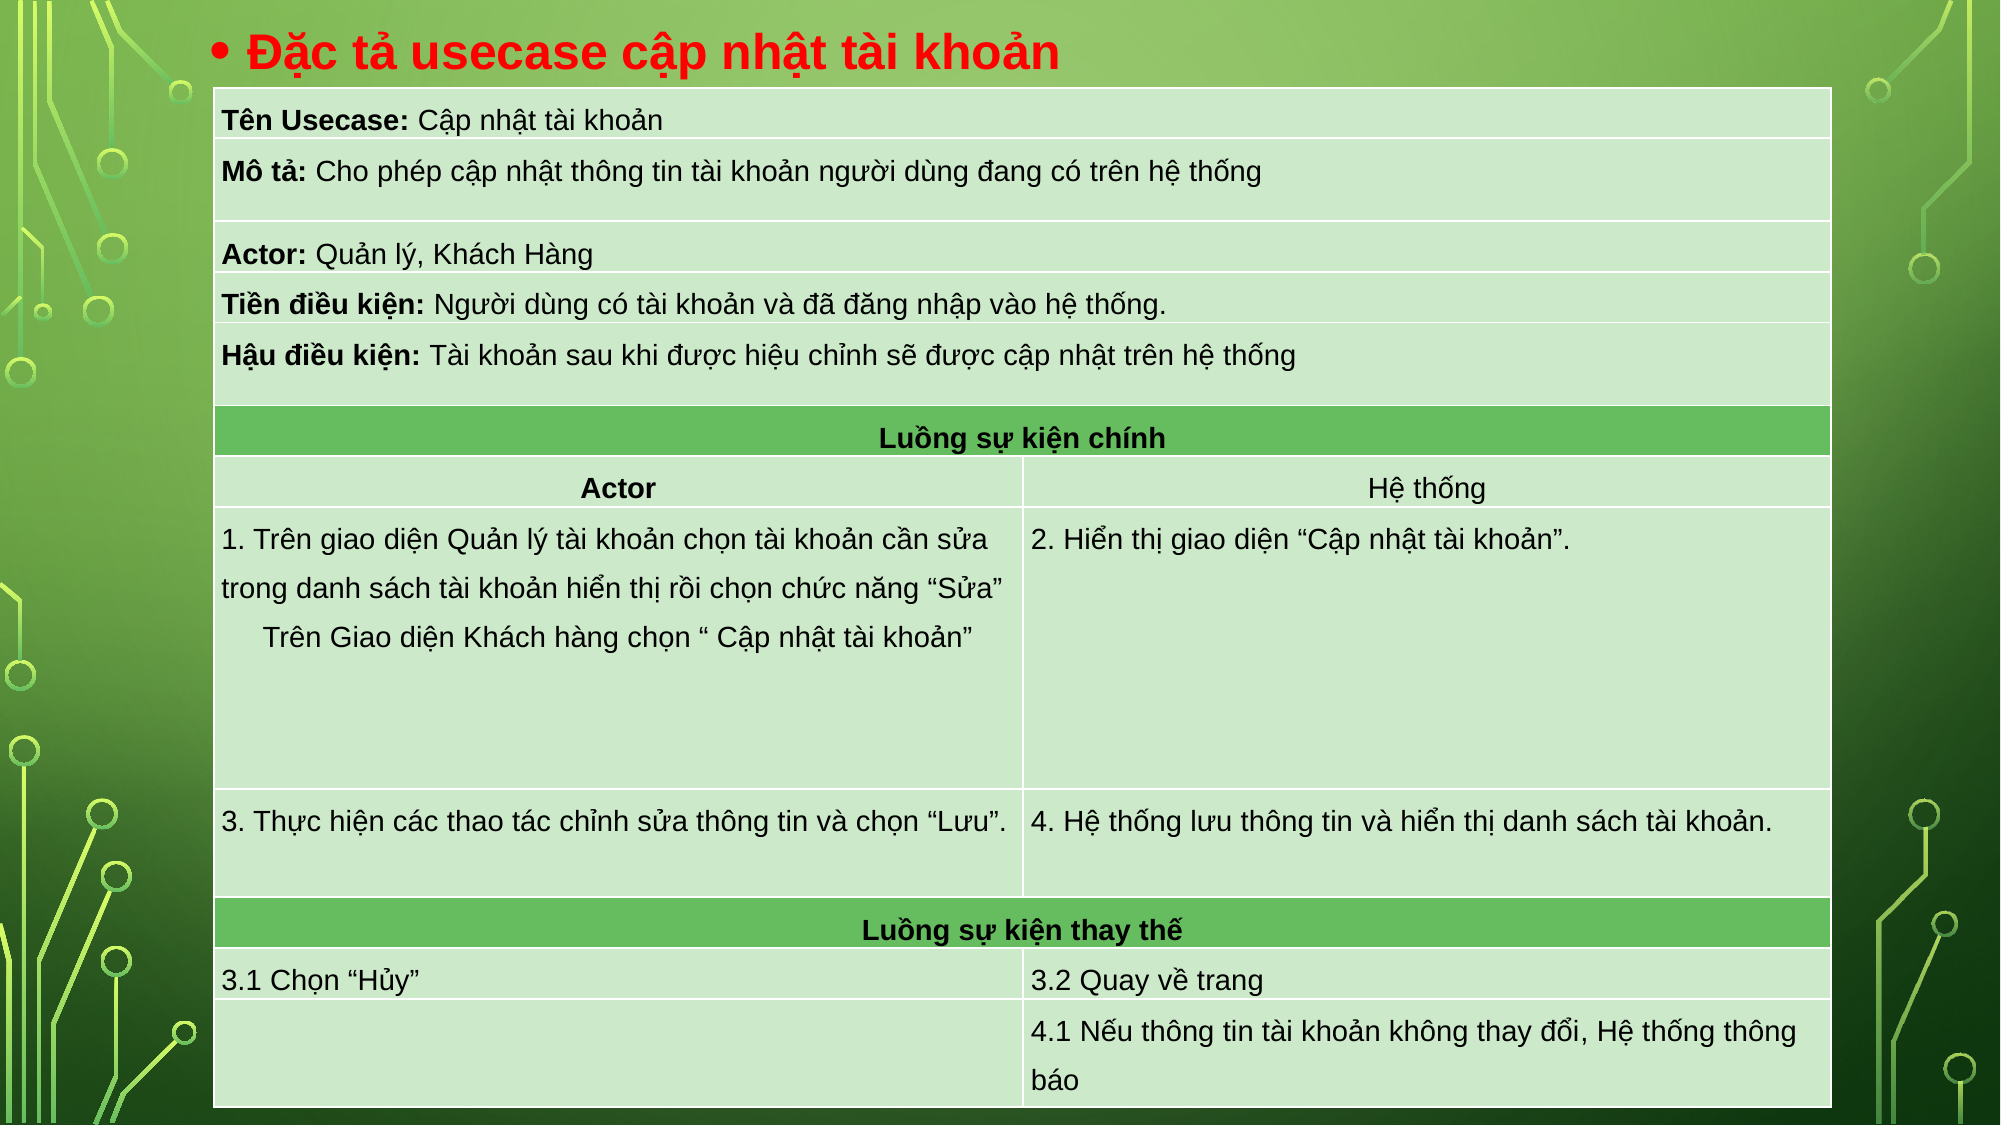

Đặc tả usecase cập nhật tài khoản
| Tên Usecase: Cập nhật tài khoản |  |
| --- | --- |
| Mô tả: Cho phép cập nhật thông tin tài khoản người dùng đang có trên hệ thống |  |
| Actor: Quản lý, Khách Hàng |  |
| Tiền điều kiện: Người dùng có tài khoản và đã đăng nhập vào hệ thống. |  |
| Hậu điều kiện: Tài khoản sau khi được hiệu chỉnh sẽ được cập nhật trên hệ thống |  |
| Luồng sự kiện chính |  |
| Actor | Hệ thống |
| 1. Trên giao diện Quản lý tài khoản chọn tài khoản cần sửa trong danh sách tài khoản hiển thị rồi chọn chức năng “Sửa” Trên Giao diện Khách hàng chọn “ Cập nhật tài khoản” | 2. Hiển thị giao diện “Cập nhật tài khoản”. |
| 3. Thực hiện các thao tác chỉnh sửa thông tin và chọn “Lưu”. | 4. Hệ thống lưu thông tin và hiển thị danh sách tài khoản. |
| Luồng sự kiện thay thế |  |
| 3.1 Chọn “Hủy” | 3.2 Quay về trang |
|  | 4.1 Nếu thông tin tài khoản không thay đổi, Hệ thống thông báo |
#